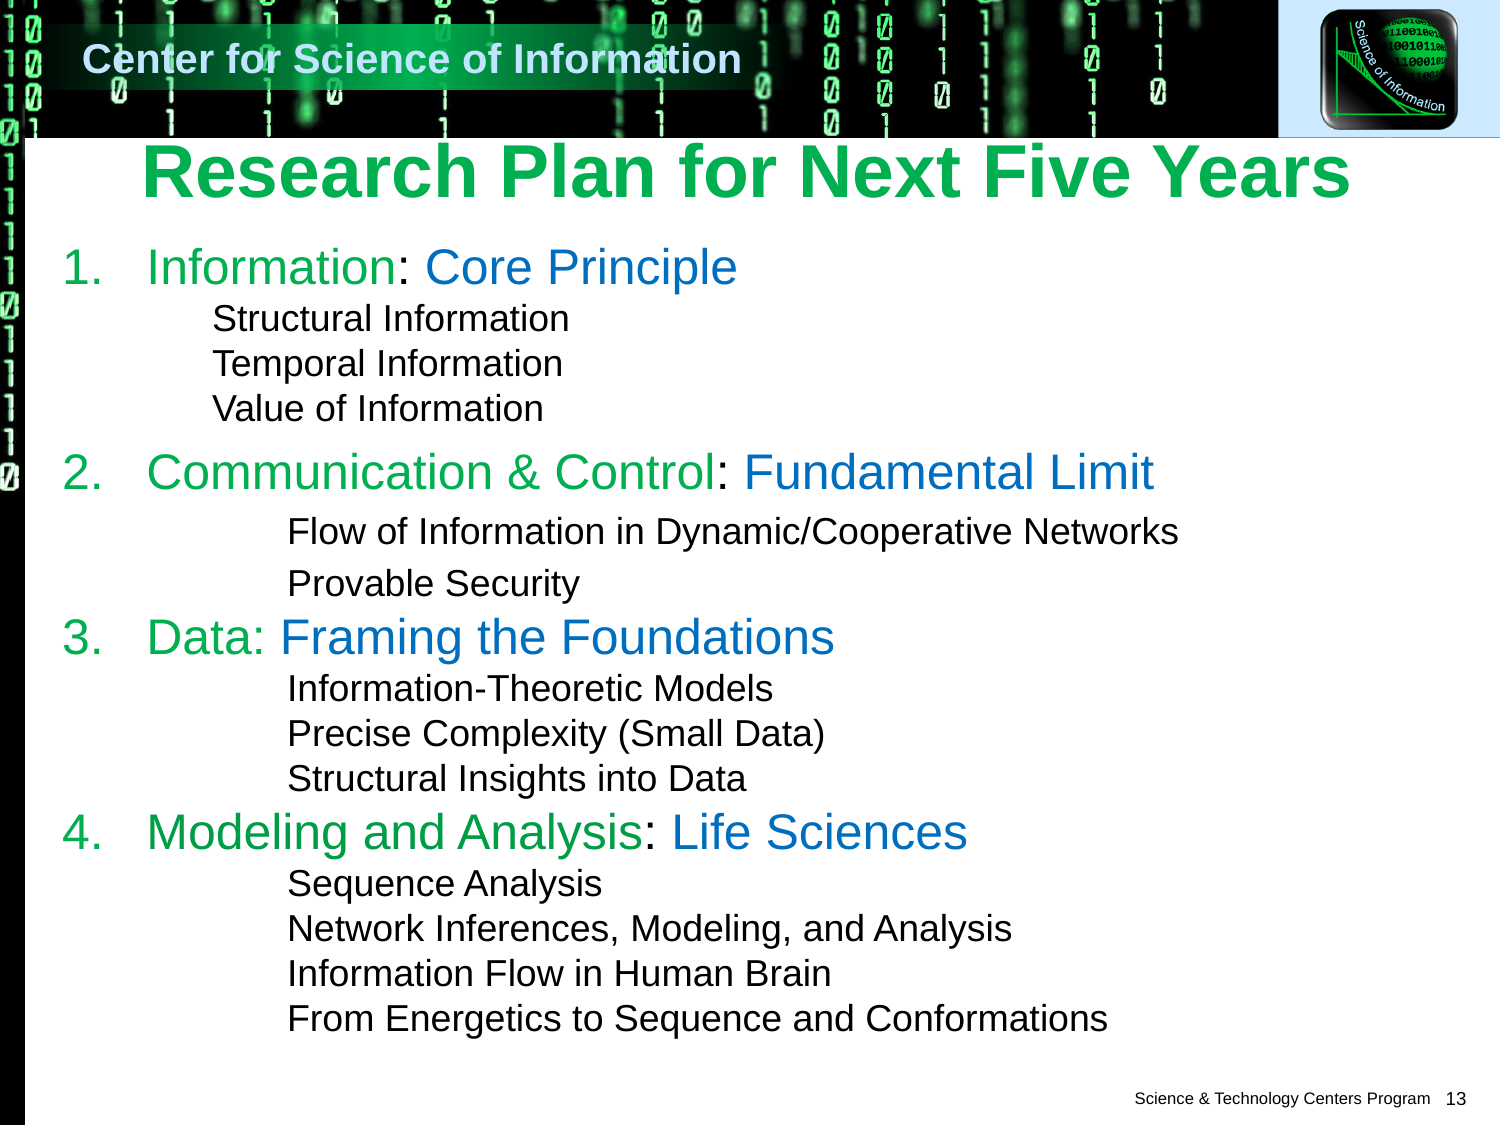

# Research Plan for Next Five Years
Information: Core Principle
	Structural Information
	Temporal Information
	Value of Information
Communication & Control: Fundamental Limit
	Flow of Information in Dynamic/Cooperative Networks
	Provable Security
Data: Framing the Foundations
	Information-Theoretic Models
	Precise Complexity (Small Data)
	Structural Insights into Data
Modeling and Analysis: Life Sciences
	Sequence Analysis
	Network Inferences, Modeling, and Analysis
	Information Flow in Human Brain
	From Energetics to Sequence and Conformations
13